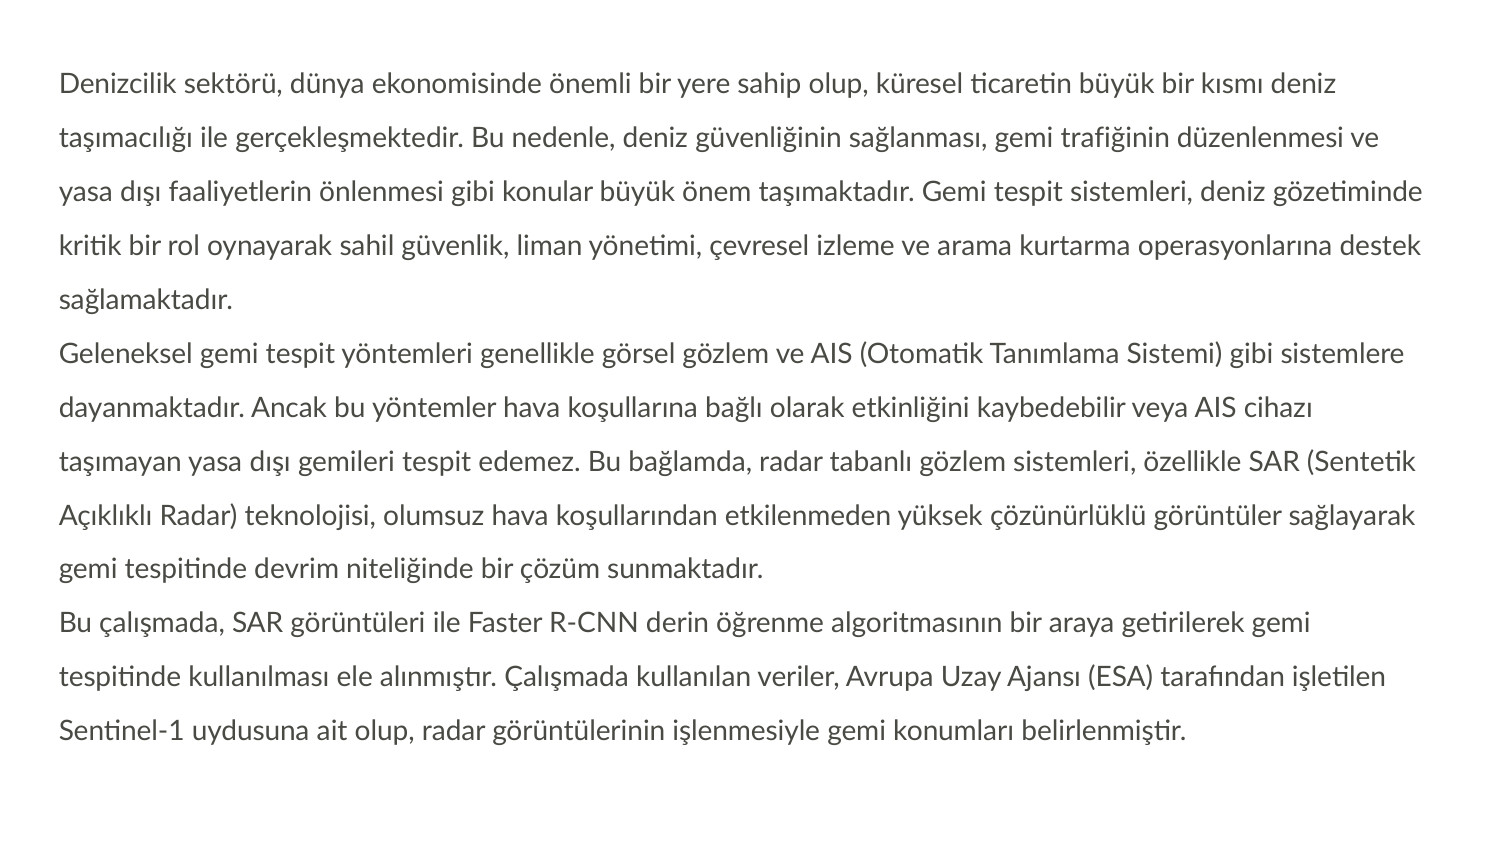

Denizcilik sektörü, dünya ekonomisinde önemli bir yere sahip olup, küresel ticaretin büyük bir kısmı deniz taşımacılığı ile gerçekleşmektedir. Bu nedenle, deniz güvenliğinin sağlanması, gemi trafiğinin düzenlenmesi ve yasa dışı faaliyetlerin önlenmesi gibi konular büyük önem taşımaktadır. Gemi tespit sistemleri, deniz gözetiminde kritik bir rol oynayarak sahil güvenlik, liman yönetimi, çevresel izleme ve arama kurtarma operasyonlarına destek sağlamaktadır.
Geleneksel gemi tespit yöntemleri genellikle görsel gözlem ve AIS (Otomatik Tanımlama Sistemi) gibi sistemlere dayanmaktadır. Ancak bu yöntemler hava koşullarına bağlı olarak etkinliğini kaybedebilir veya AIS cihazı taşımayan yasa dışı gemileri tespit edemez. Bu bağlamda, radar tabanlı gözlem sistemleri, özellikle SAR (Sentetik Açıklıklı Radar) teknolojisi, olumsuz hava koşullarından etkilenmeden yüksek çözünürlüklü görüntüler sağlayarak gemi tespitinde devrim niteliğinde bir çözüm sunmaktadır.
Bu çalışmada, SAR görüntüleri ile Faster R-CNN derin öğrenme algoritmasının bir araya getirilerek gemi tespitinde kullanılması ele alınmıştır. Çalışmada kullanılan veriler, Avrupa Uzay Ajansı (ESA) tarafından işletilen Sentinel-1 uydusuna ait olup, radar görüntülerinin işlenmesiyle gemi konumları belirlenmiştir.